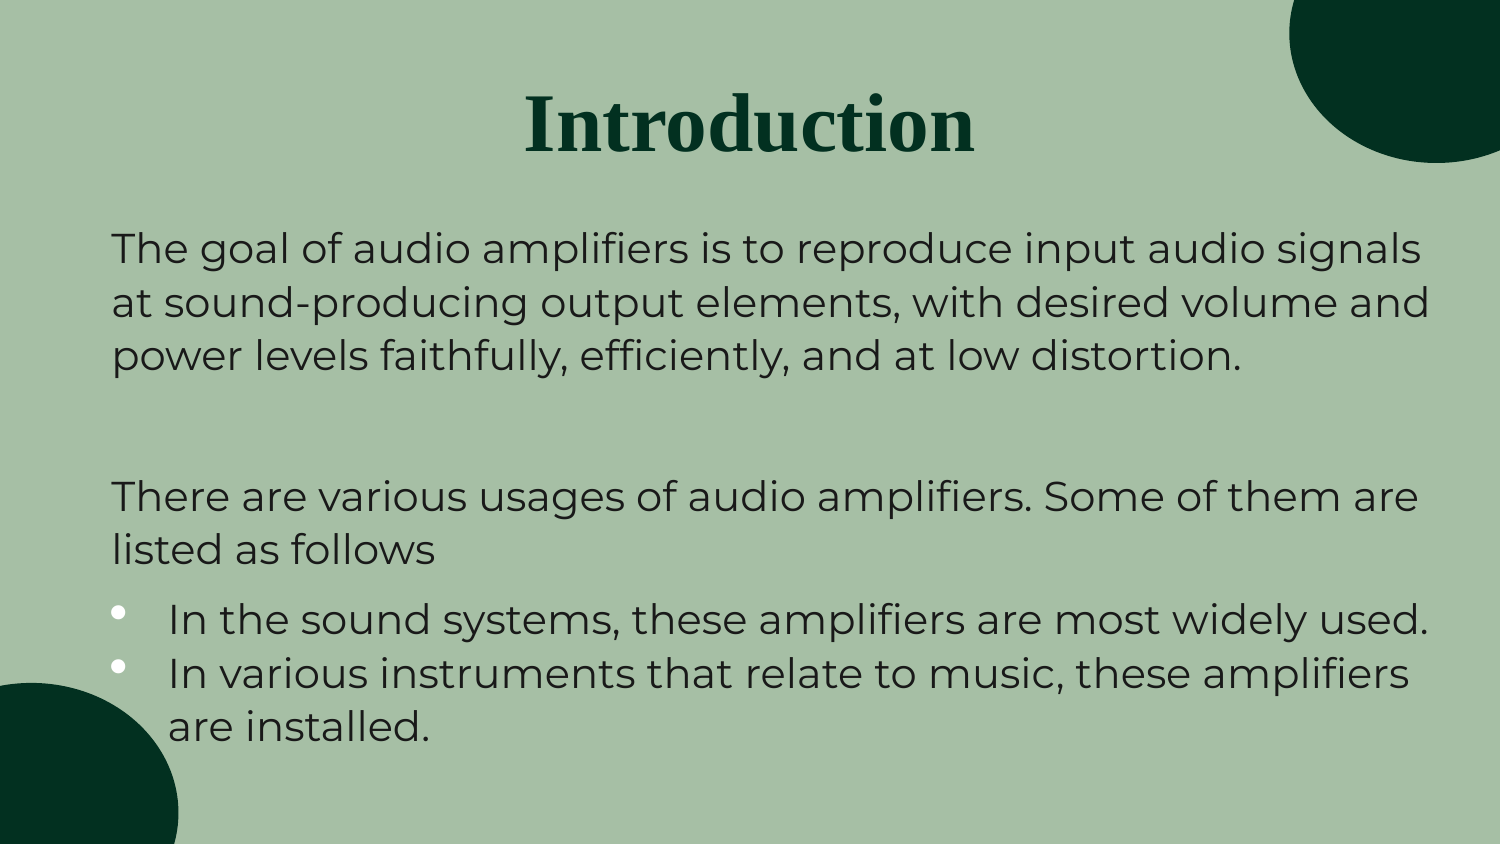

# Introduction
The goal of audio amplifiers is to reproduce input audio signals at sound-producing output elements, with desired volume and power levels faithfully, efficiently, and at low distortion.

There are various usages of audio amplifiers. Some of them are listed as follows
In the sound systems, these amplifiers are most widely used.
In various instruments that relate to music, these amplifiers are installed.